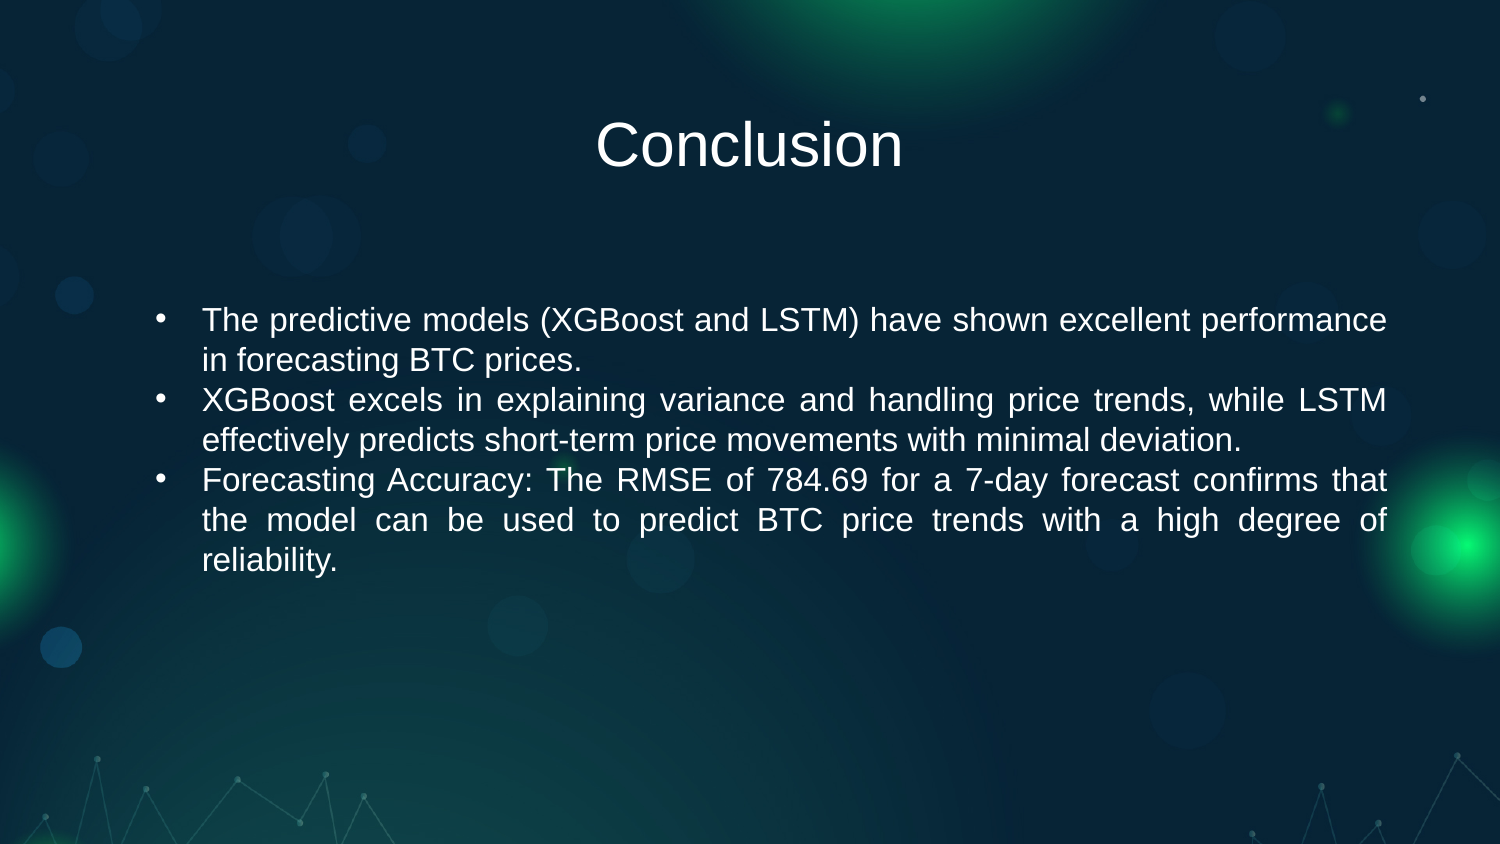

# Conclusion
The predictive models (XGBoost and LSTM) have shown excellent performance in forecasting BTC prices.
XGBoost excels in explaining variance and handling price trends, while LSTM effectively predicts short-term price movements with minimal deviation.
Forecasting Accuracy: The RMSE of 784.69 for a 7-day forecast confirms that the model can be used to predict BTC price trends with a high degree of reliability.